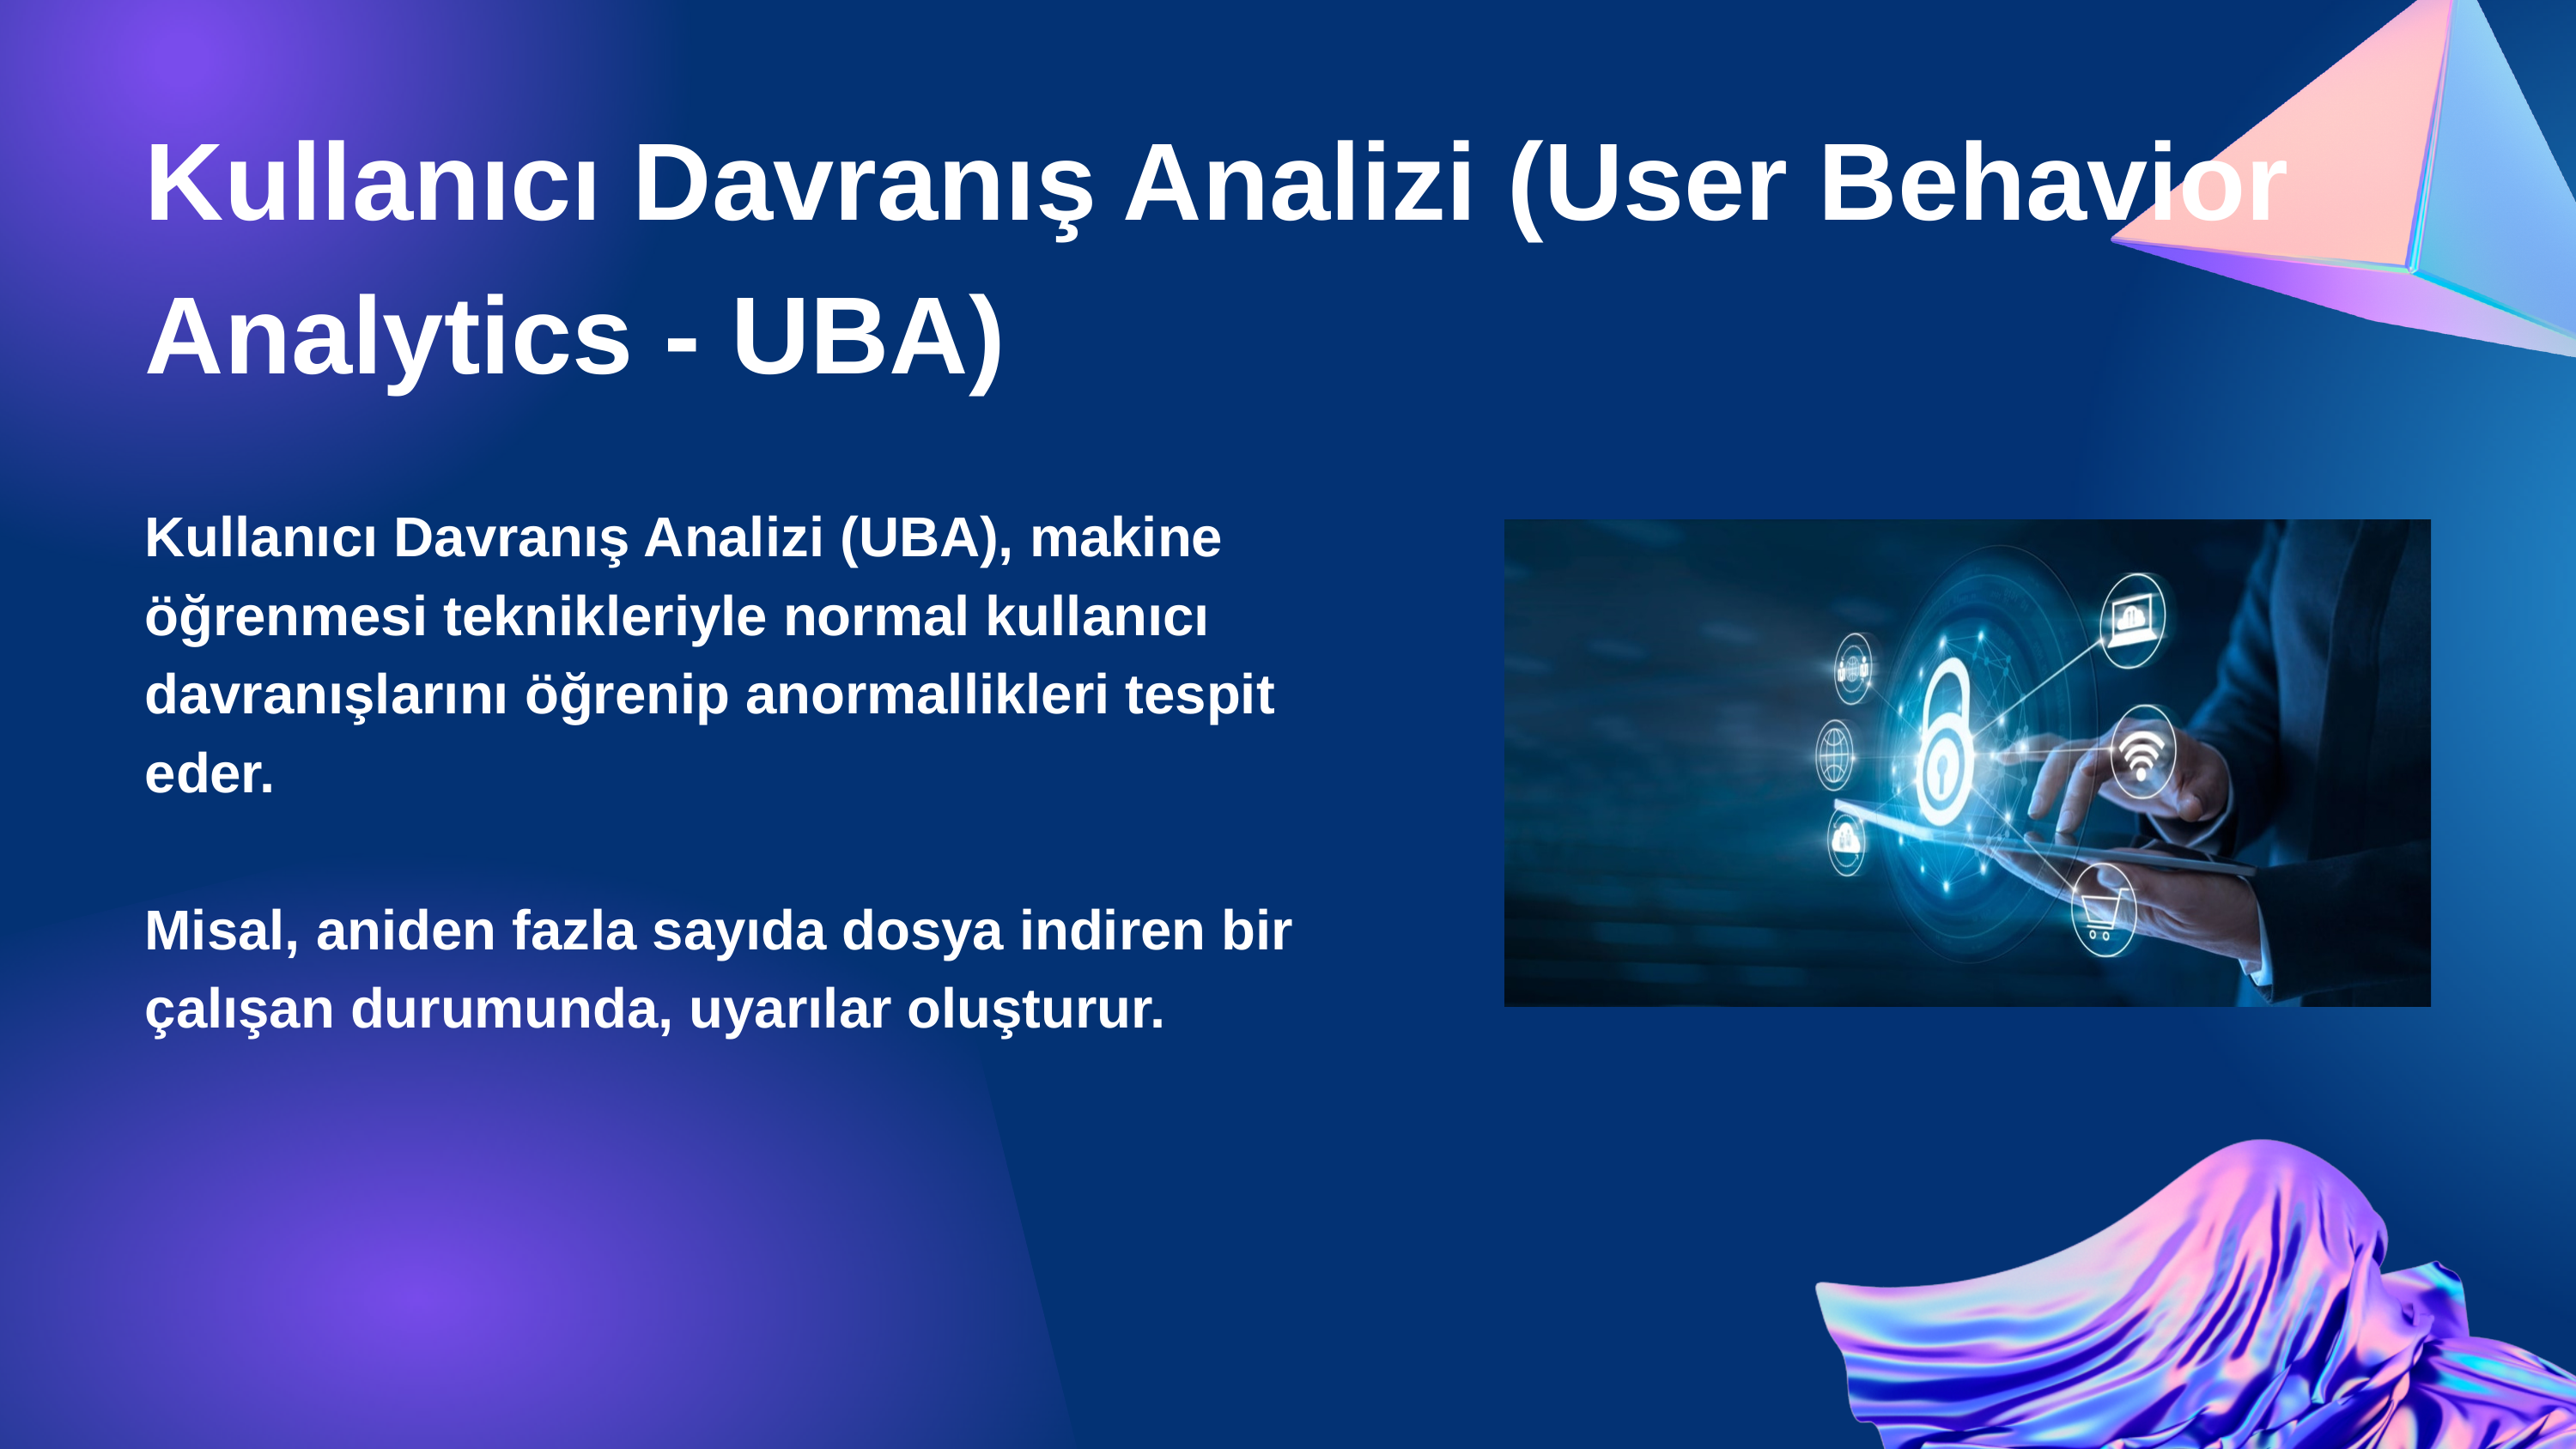

Kullanıcı Davranış Analizi (User Behavior Analytics - UBA)
Kullanıcı Davranış Analizi (UBA), makine öğrenmesi teknikleriyle normal kullanıcı davranışlarını öğrenip anormallikleri tespit eder.

Misal, aniden fazla sayıda dosya indiren bir çalışan durumunda, uyarılar oluşturur.